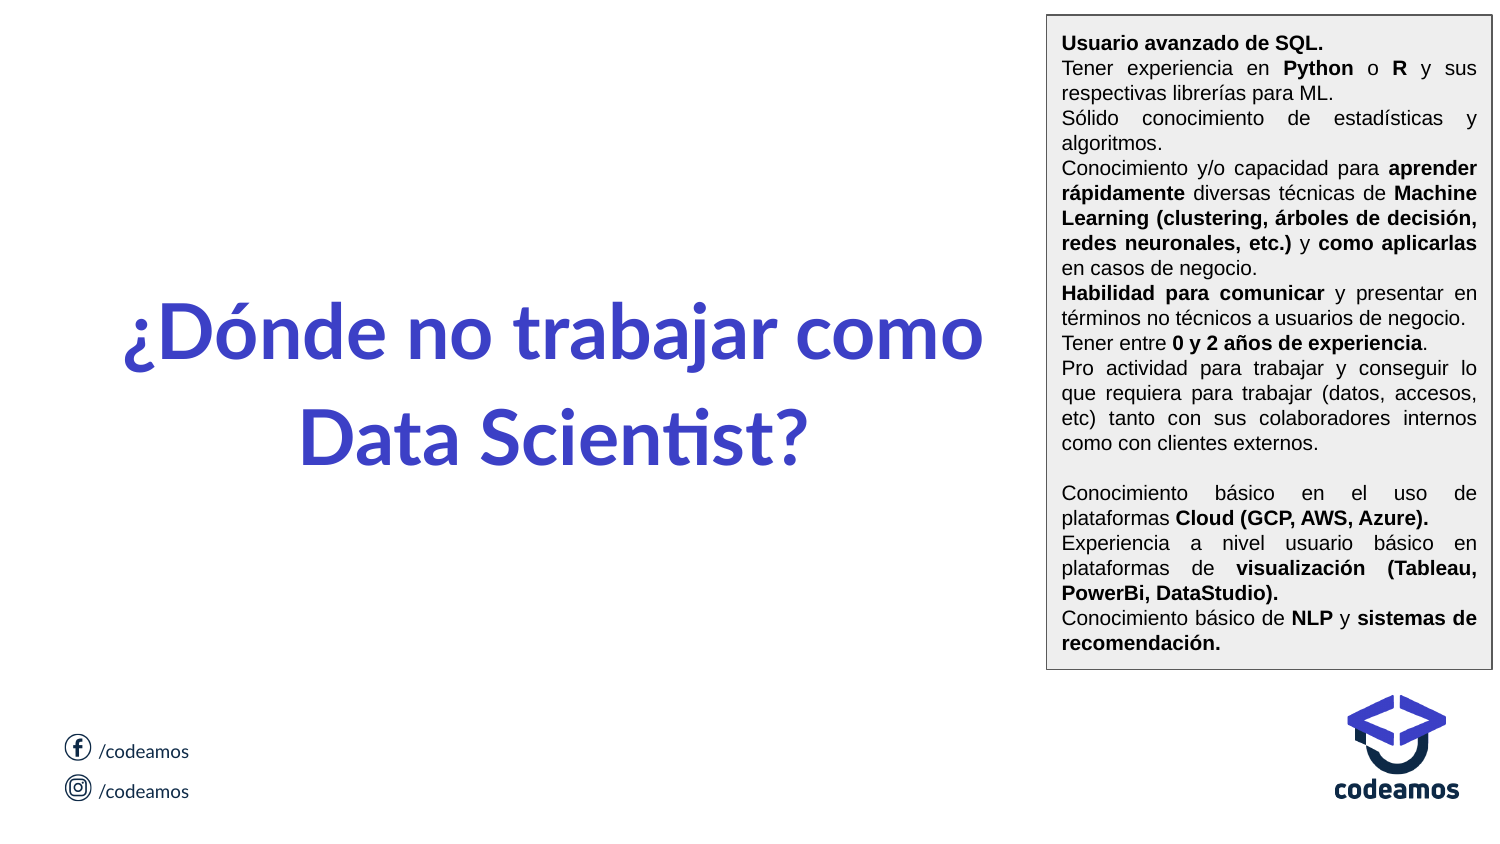

Usuario avanzado de SQL.
Tener experiencia en Python o R y sus respectivas librerías para ML.
Sólido conocimiento de estadísticas y algoritmos.
Conocimiento y/o capacidad para aprender rápidamente diversas técnicas de Machine Learning (clustering, árboles de decisión, redes neuronales, etc.) y como aplicarlas en casos de negocio.
Habilidad para comunicar y presentar en términos no técnicos a usuarios de negocio.
Tener entre 0 y 2 años de experiencia.
Pro actividad para trabajar y conseguir lo que requiera para trabajar (datos, accesos, etc) tanto con sus colaboradores internos como con clientes externos.

Conocimiento básico en el uso de plataformas Cloud (GCP, AWS, Azure).
Experiencia a nivel usuario básico en plataformas de visualización (Tableau, PowerBi, DataStudio).
Conocimiento básico de NLP y sistemas de recomendación.
# ¿Dónde no trabajar como Data Scientist?